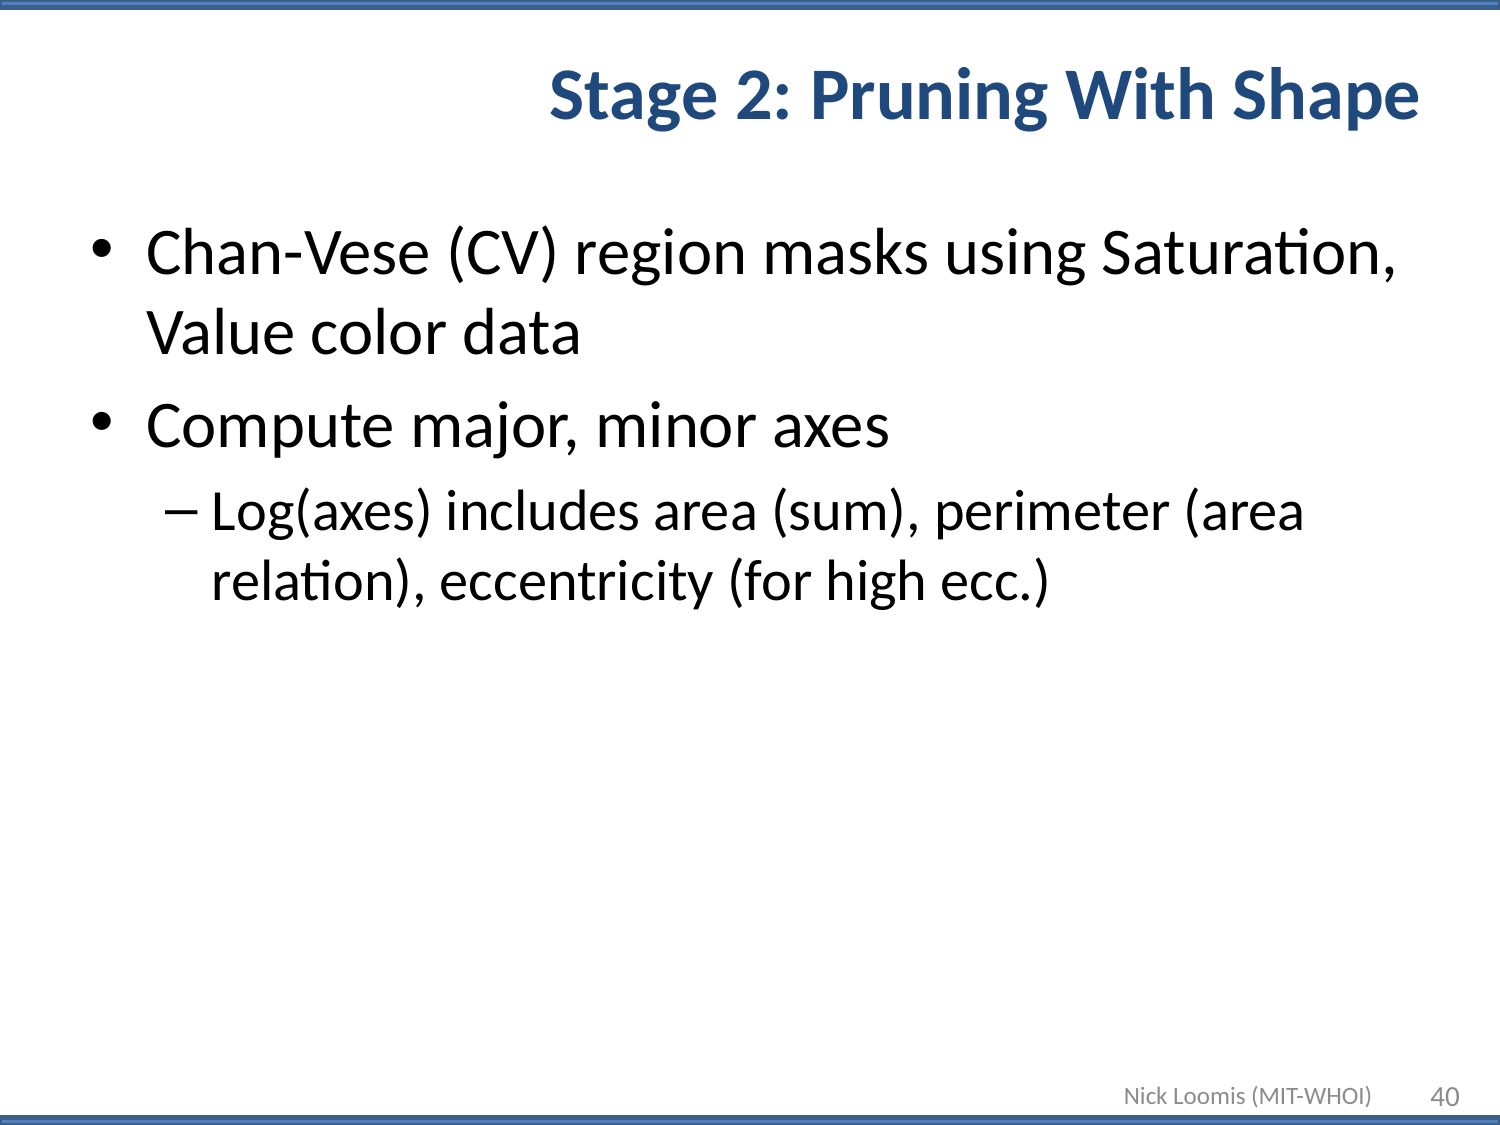

# Stage 2: Pruning With Shape
Chan-Vese (CV) region masks using Saturation, Value color data
Compute major, minor axes
Log(axes) includes area (sum), perimeter (area relation), eccentricity (for high ecc.)
Nick Loomis (MIT-WHOI)
40